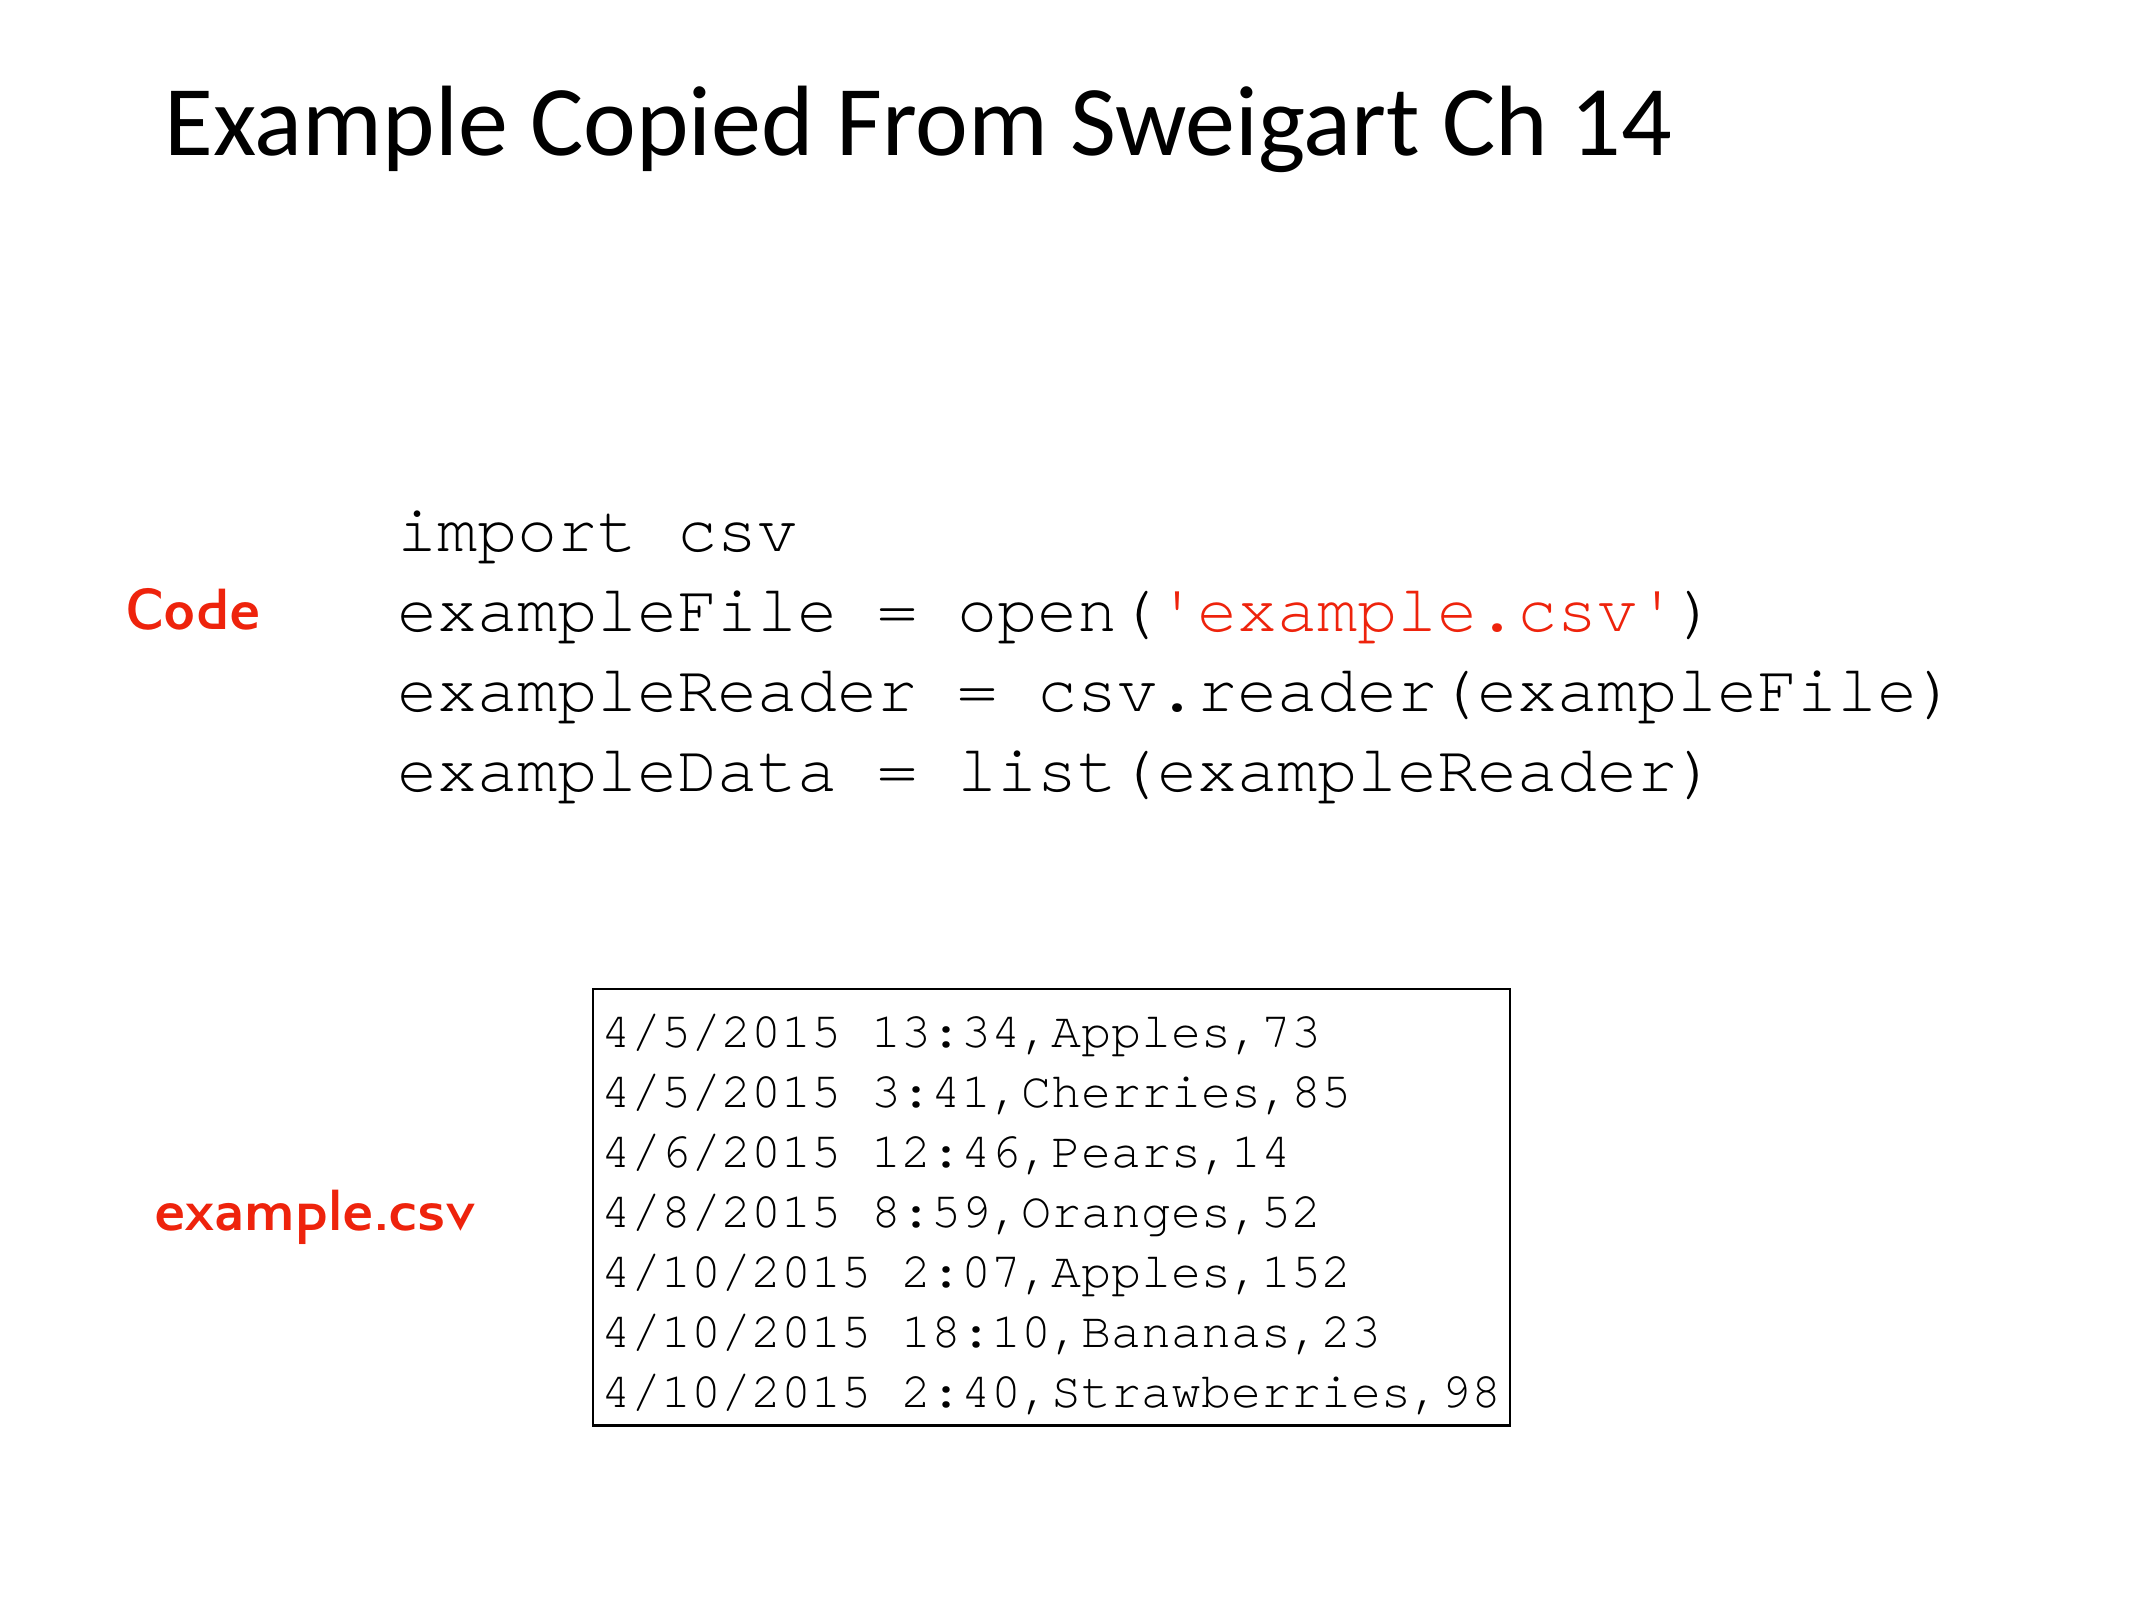

# Example Copied From Sweigart Ch 14
import csv
exampleFile = open('example.csv')
exampleReader = csv.reader(exampleFile)
exampleData = list(exampleReader)

Code
4/5/2015 13:34,Apples,73
4/5/2015 3:41,Cherries,85
4/6/2015 12:46,Pears,14
4/8/2015 8:59,Oranges,52
4/10/2015 2:07,Apples,152
4/10/2015 18:10,Bananas,23
4/10/2015 2:40,Strawberries,98
example.csv